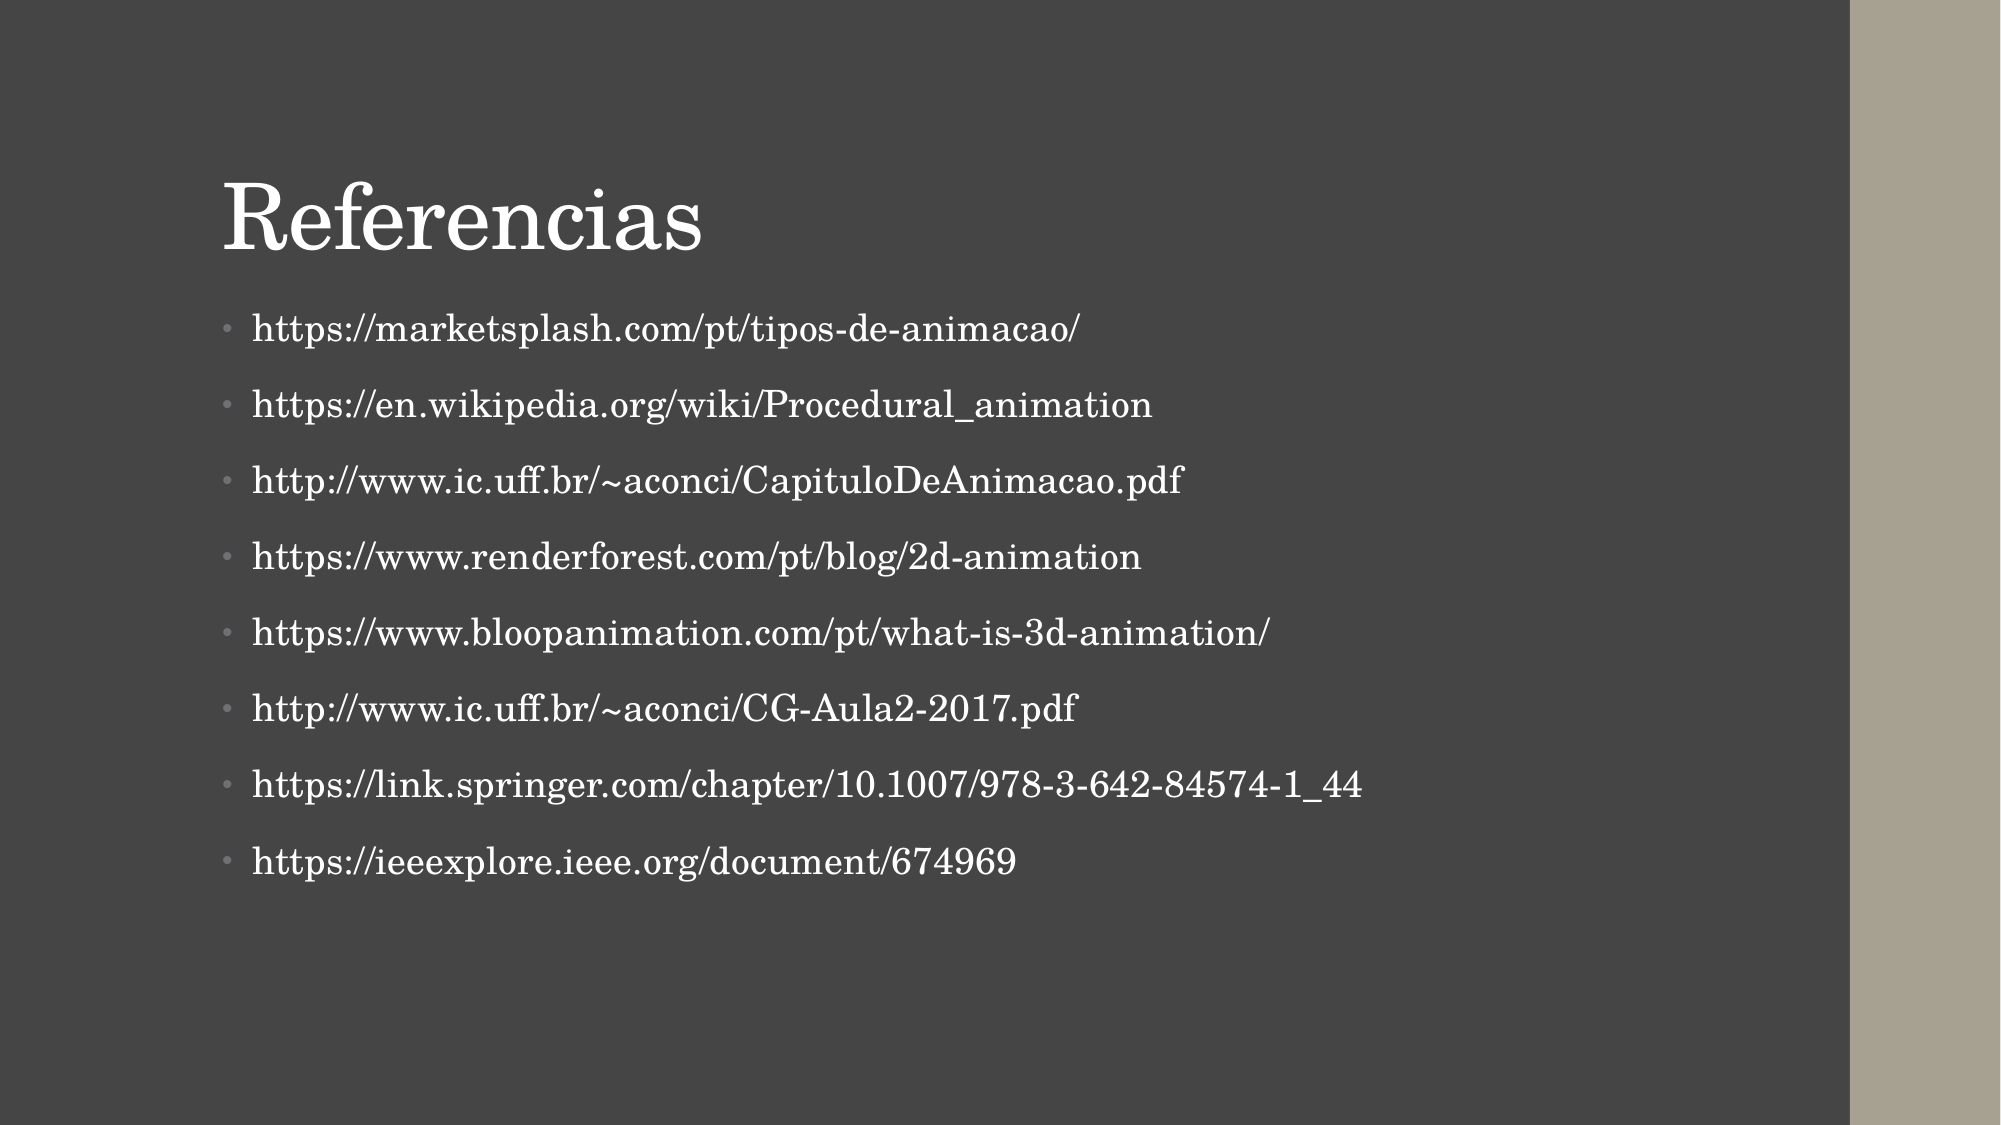

# Referencias
https://marketsplash.com/pt/tipos-de-animacao/
https://en.wikipedia.org/wiki/Procedural_animation
http://www.ic.uff.br/~aconci/CapituloDeAnimacao.pdf
https://www.renderforest.com/pt/blog/2d-animation
https://www.bloopanimation.com/pt/what-is-3d-animation/
http://www.ic.uff.br/~aconci/CG-Aula2-2017.pdf
https://link.springer.com/chapter/10.1007/978-3-642-84574-1_44
https://ieeexplore.ieee.org/document/674969